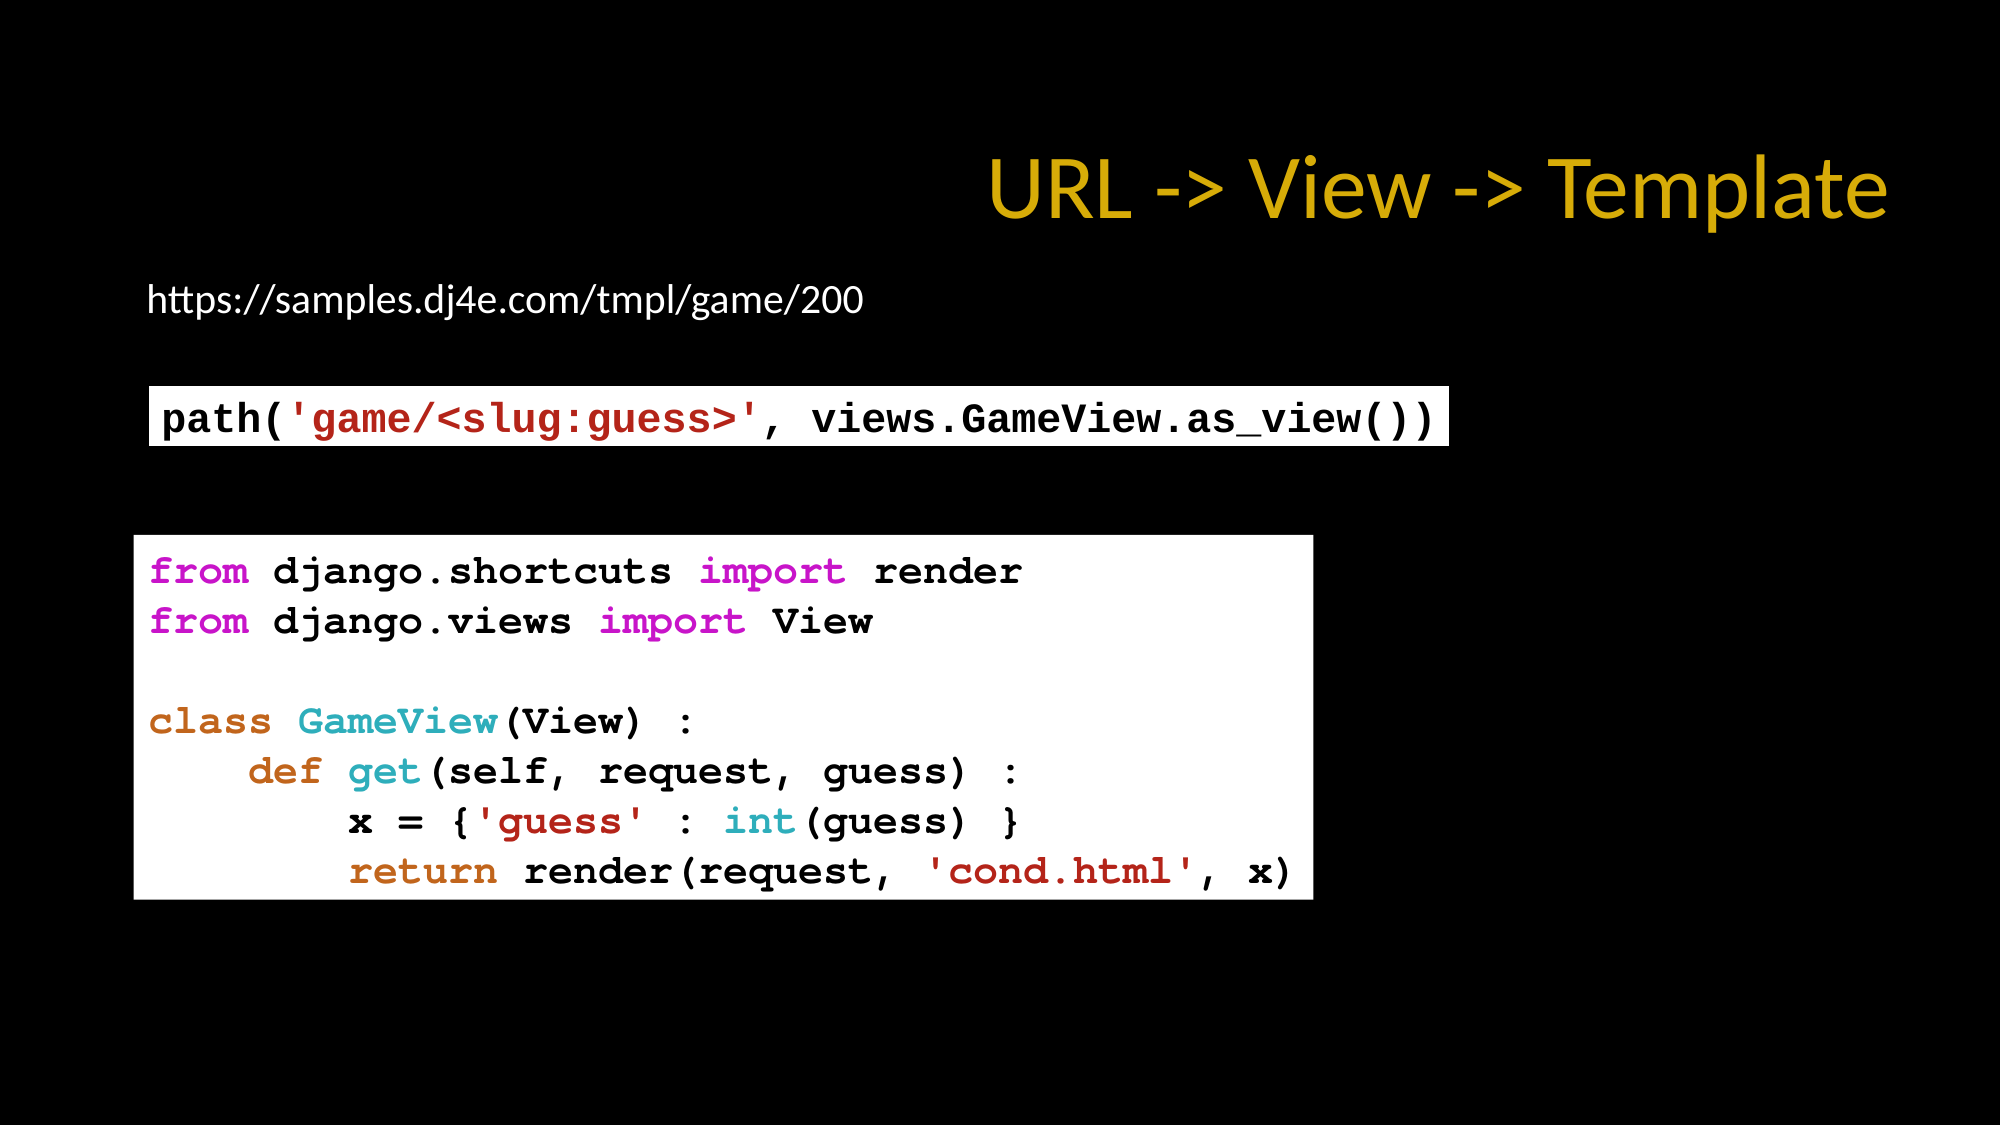

# URL -> View -> Template
https://samples.dj4e.com/tmpl/game/200
path('game/<slug:guess>', views.GameView.as_view())
from django.shortcuts import render
from django.views import View

class GameView(View) :
    def get(self, request, guess) :
        x = {'guess' : int(guess) }
        return render(request, 'cond.html', x)